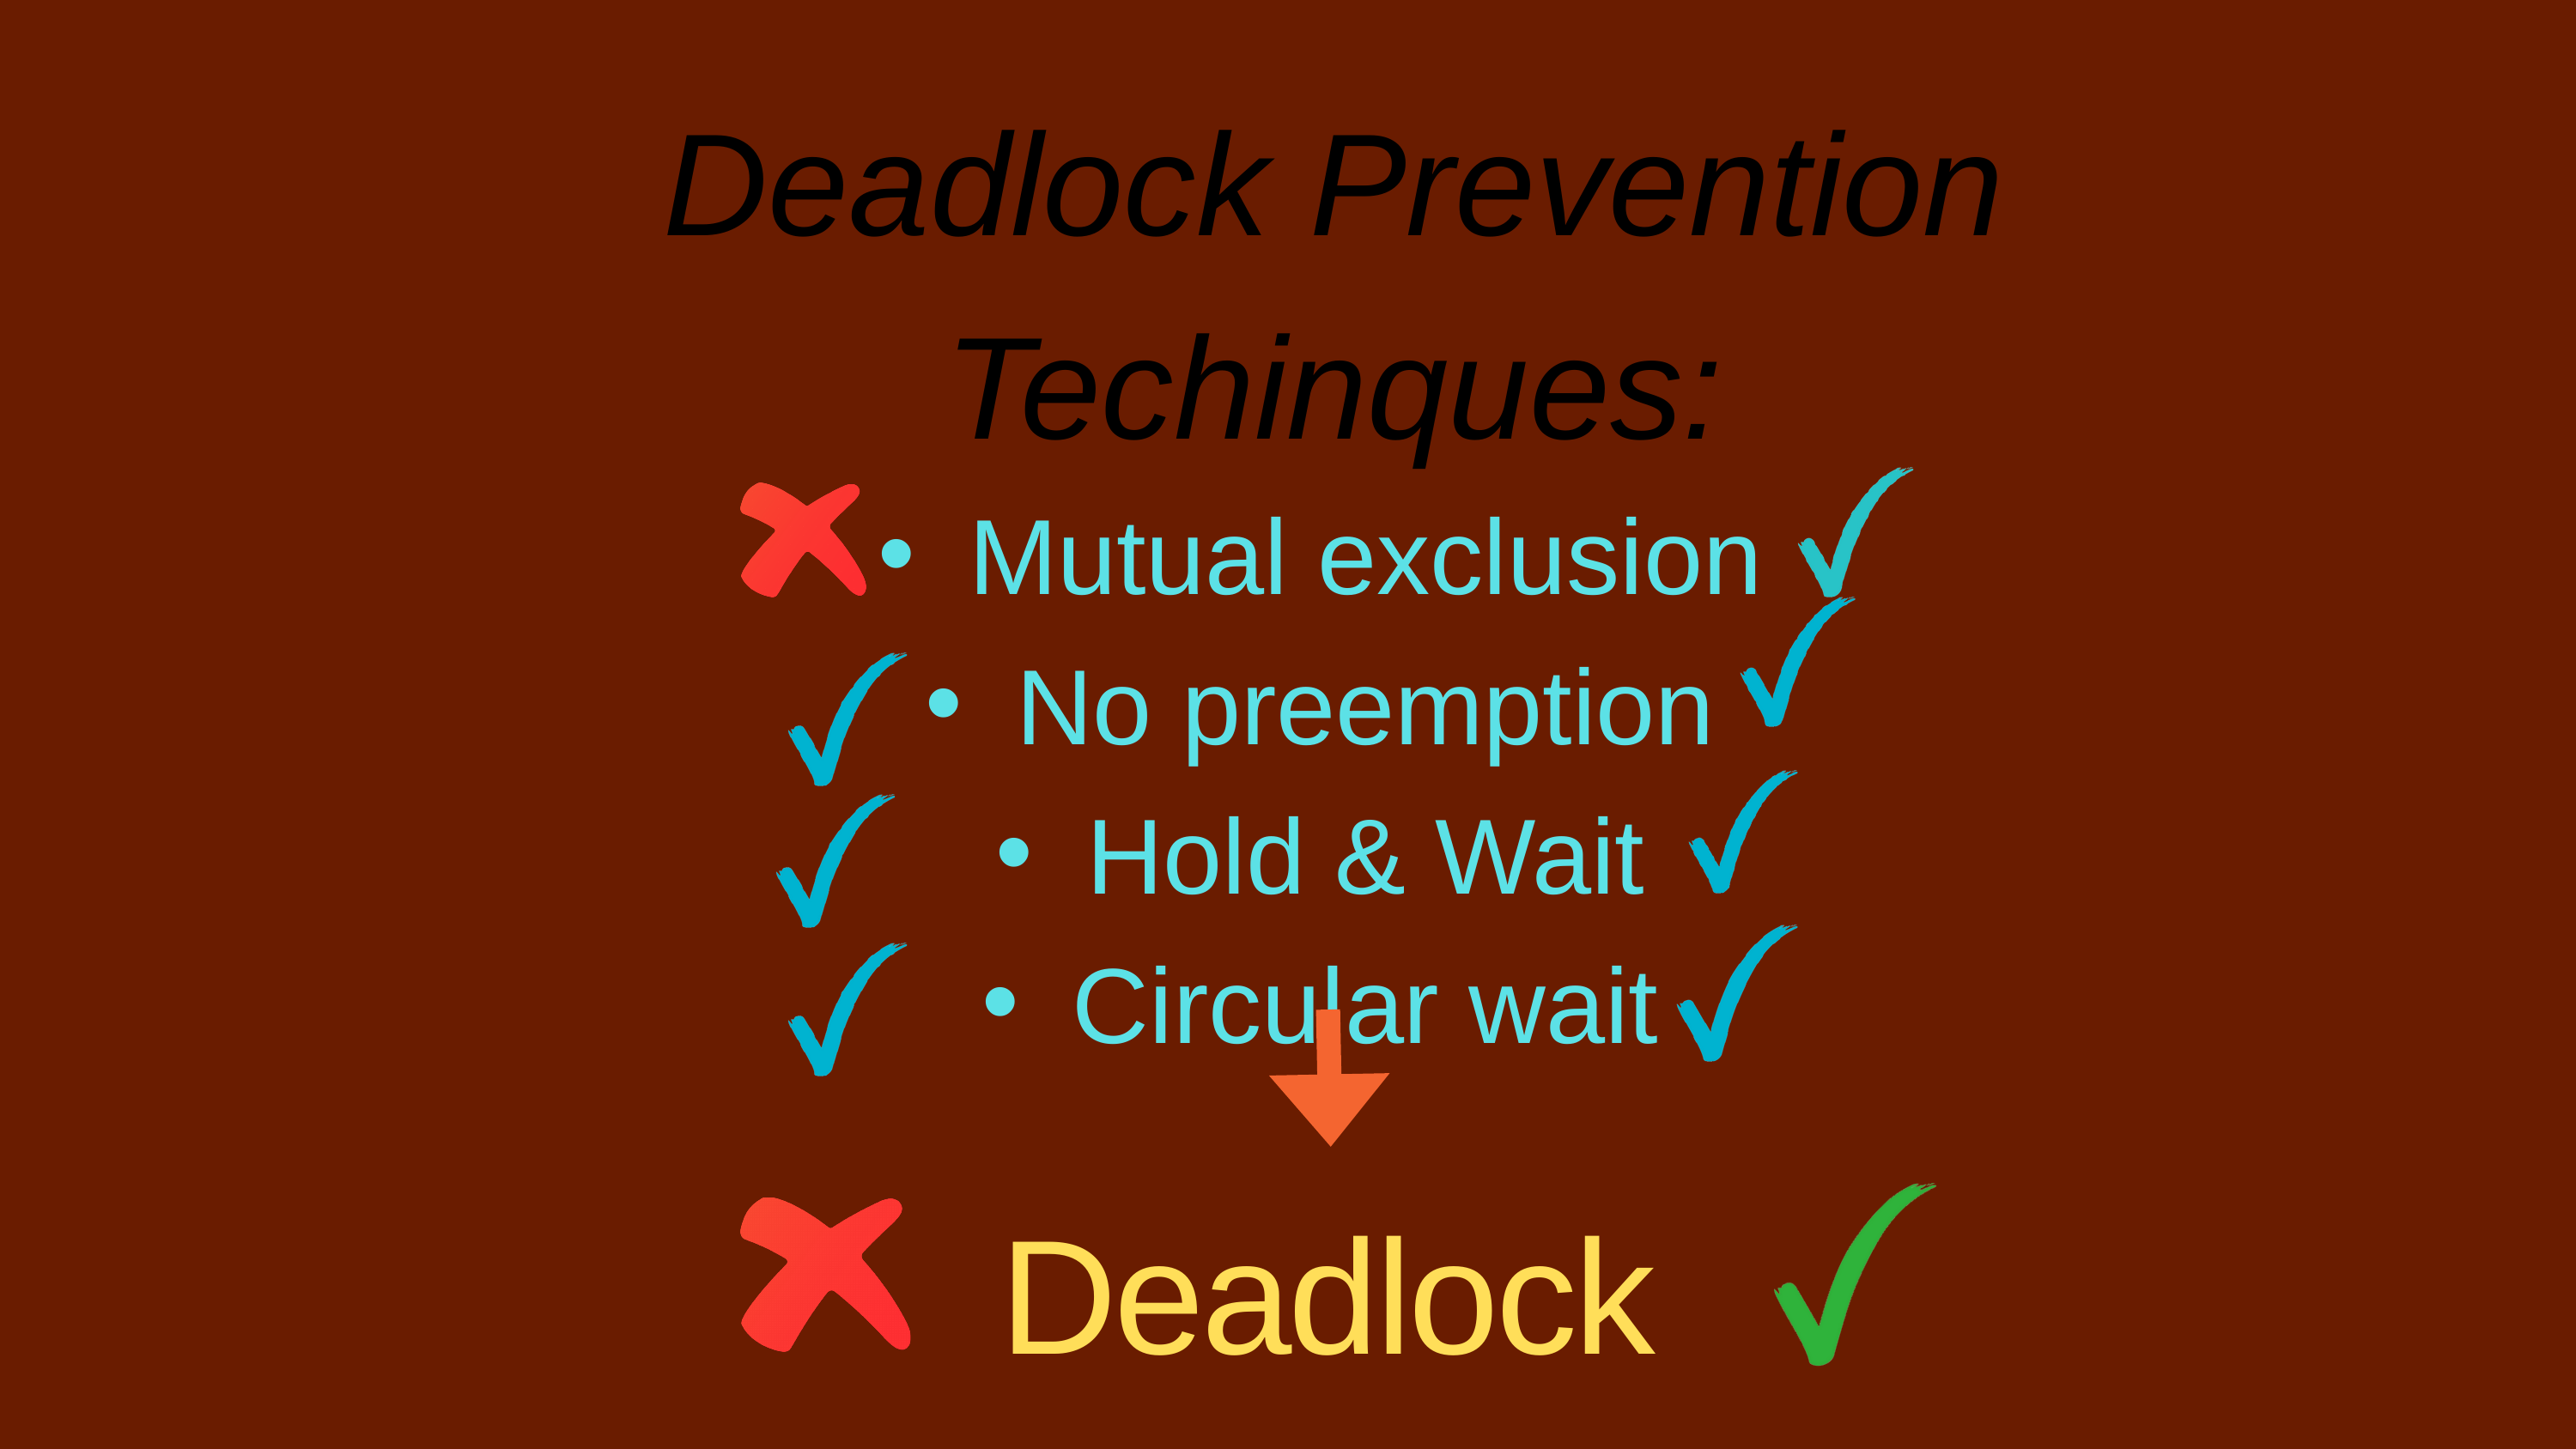

Deadlock Prevention Techinques:
Mutual exclusion
No preemption
Hold & Wait
Circular wait

Deadlock